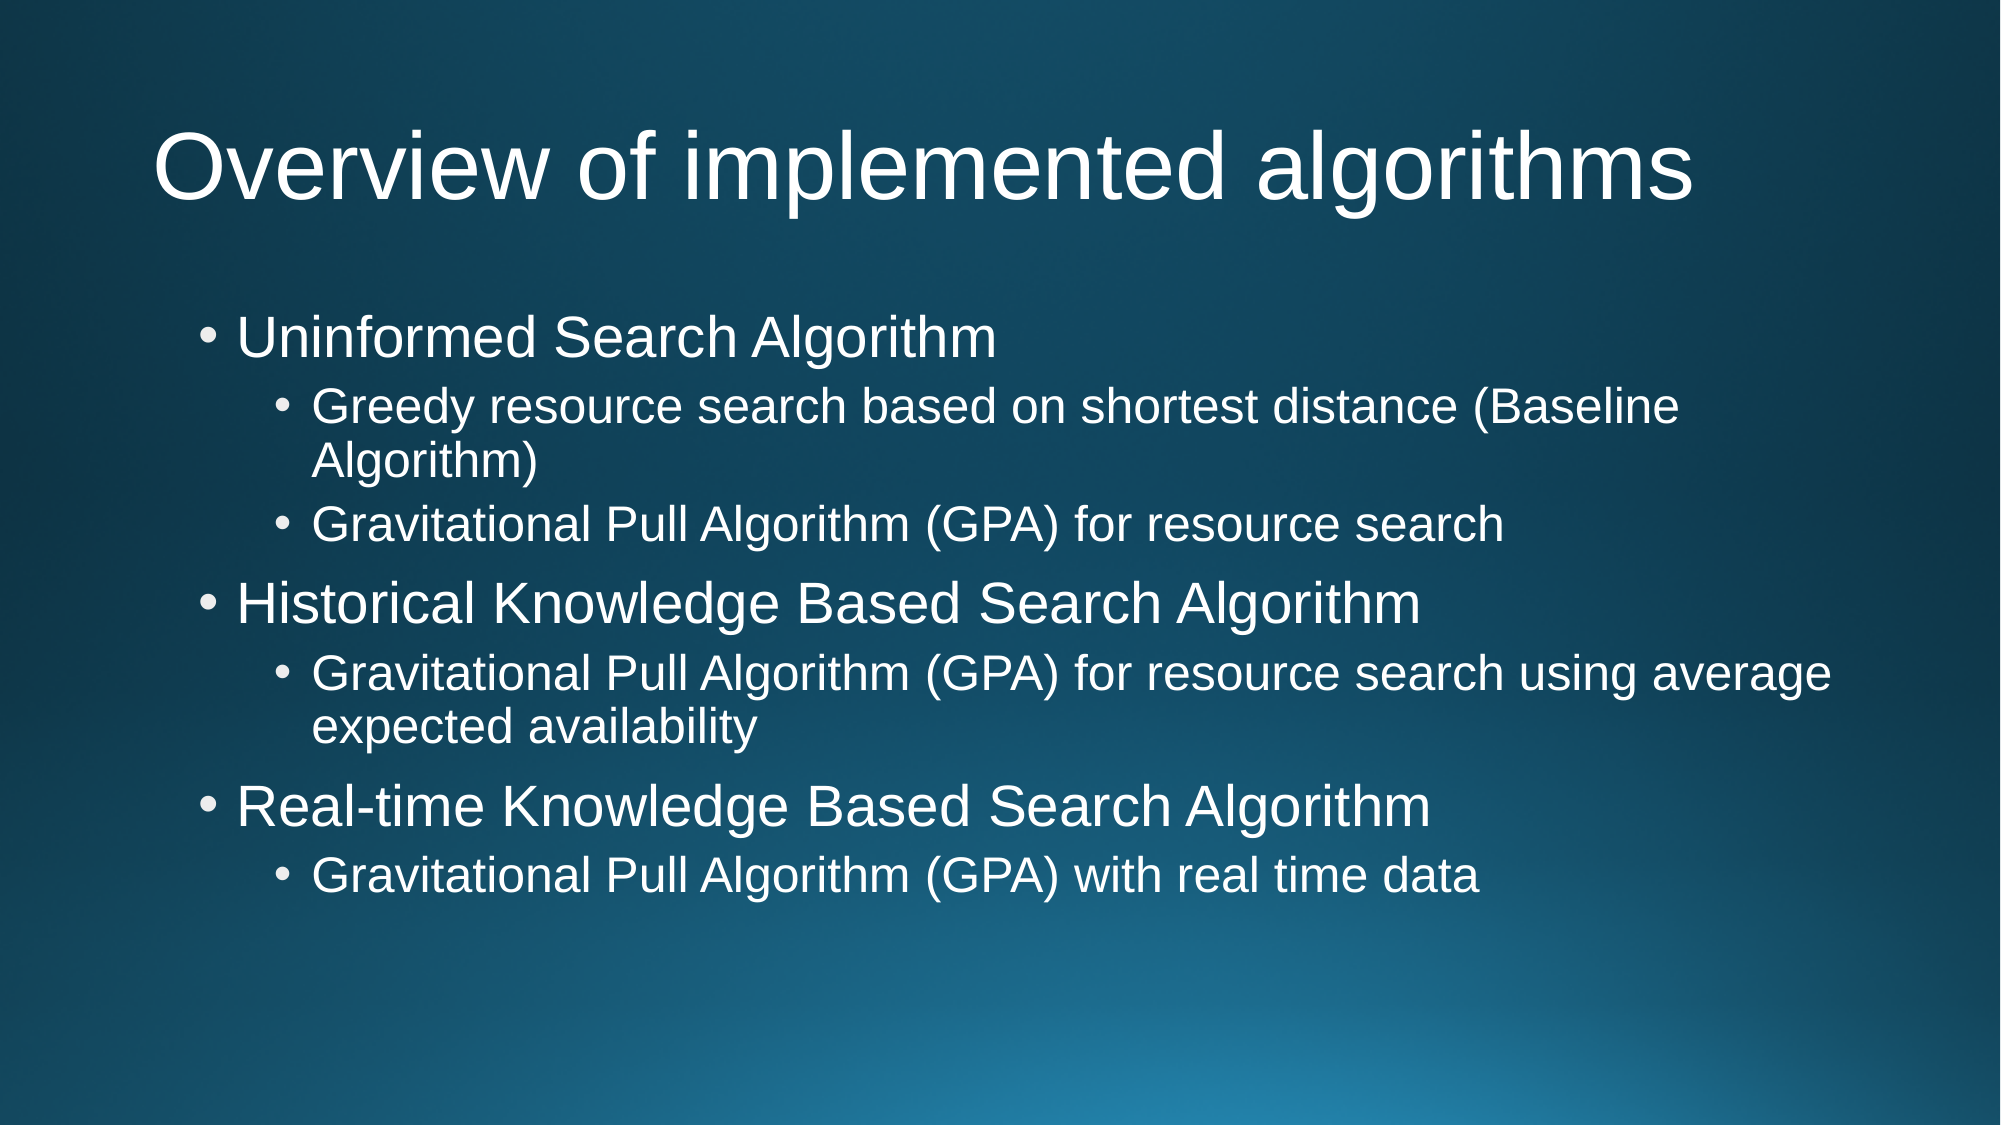

# Overview of implemented algorithms
Uninformed Search Algorithm
Greedy resource search based on shortest distance (Baseline Algorithm)
Gravitational Pull Algorithm (GPA) for resource search
Historical Knowledge Based Search Algorithm
Gravitational Pull Algorithm (GPA) for resource search using average expected availability
Real-time Knowledge Based Search Algorithm
Gravitational Pull Algorithm (GPA) with real time data